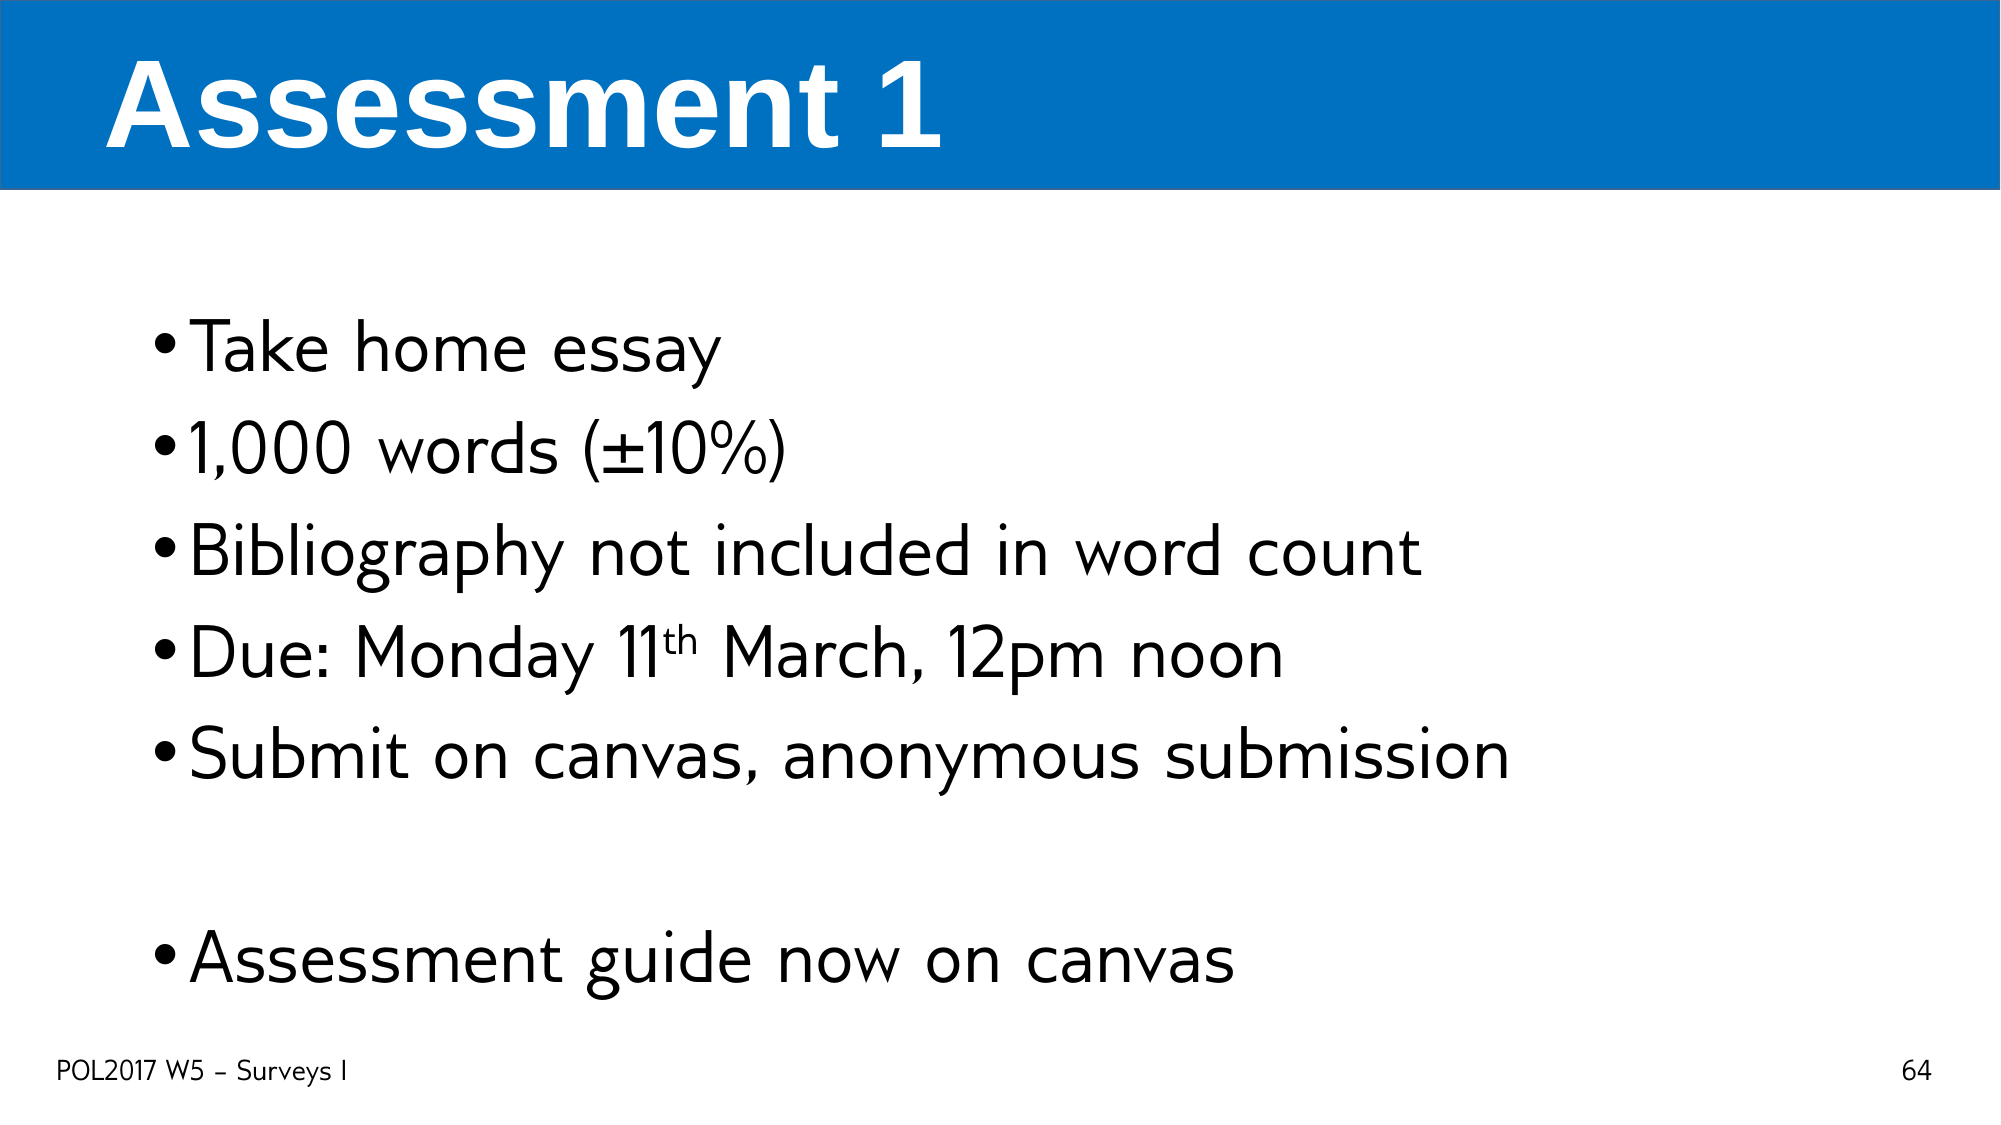

# Assessment 1
Take home essay
1,000 words (±10%)
Bibliography not included in word count
Due: Monday 11th March, 12pm noon
Submit on canvas, anonymous submission

Assessment guide now on canvas

POL2017 W5 – Surveys I
64